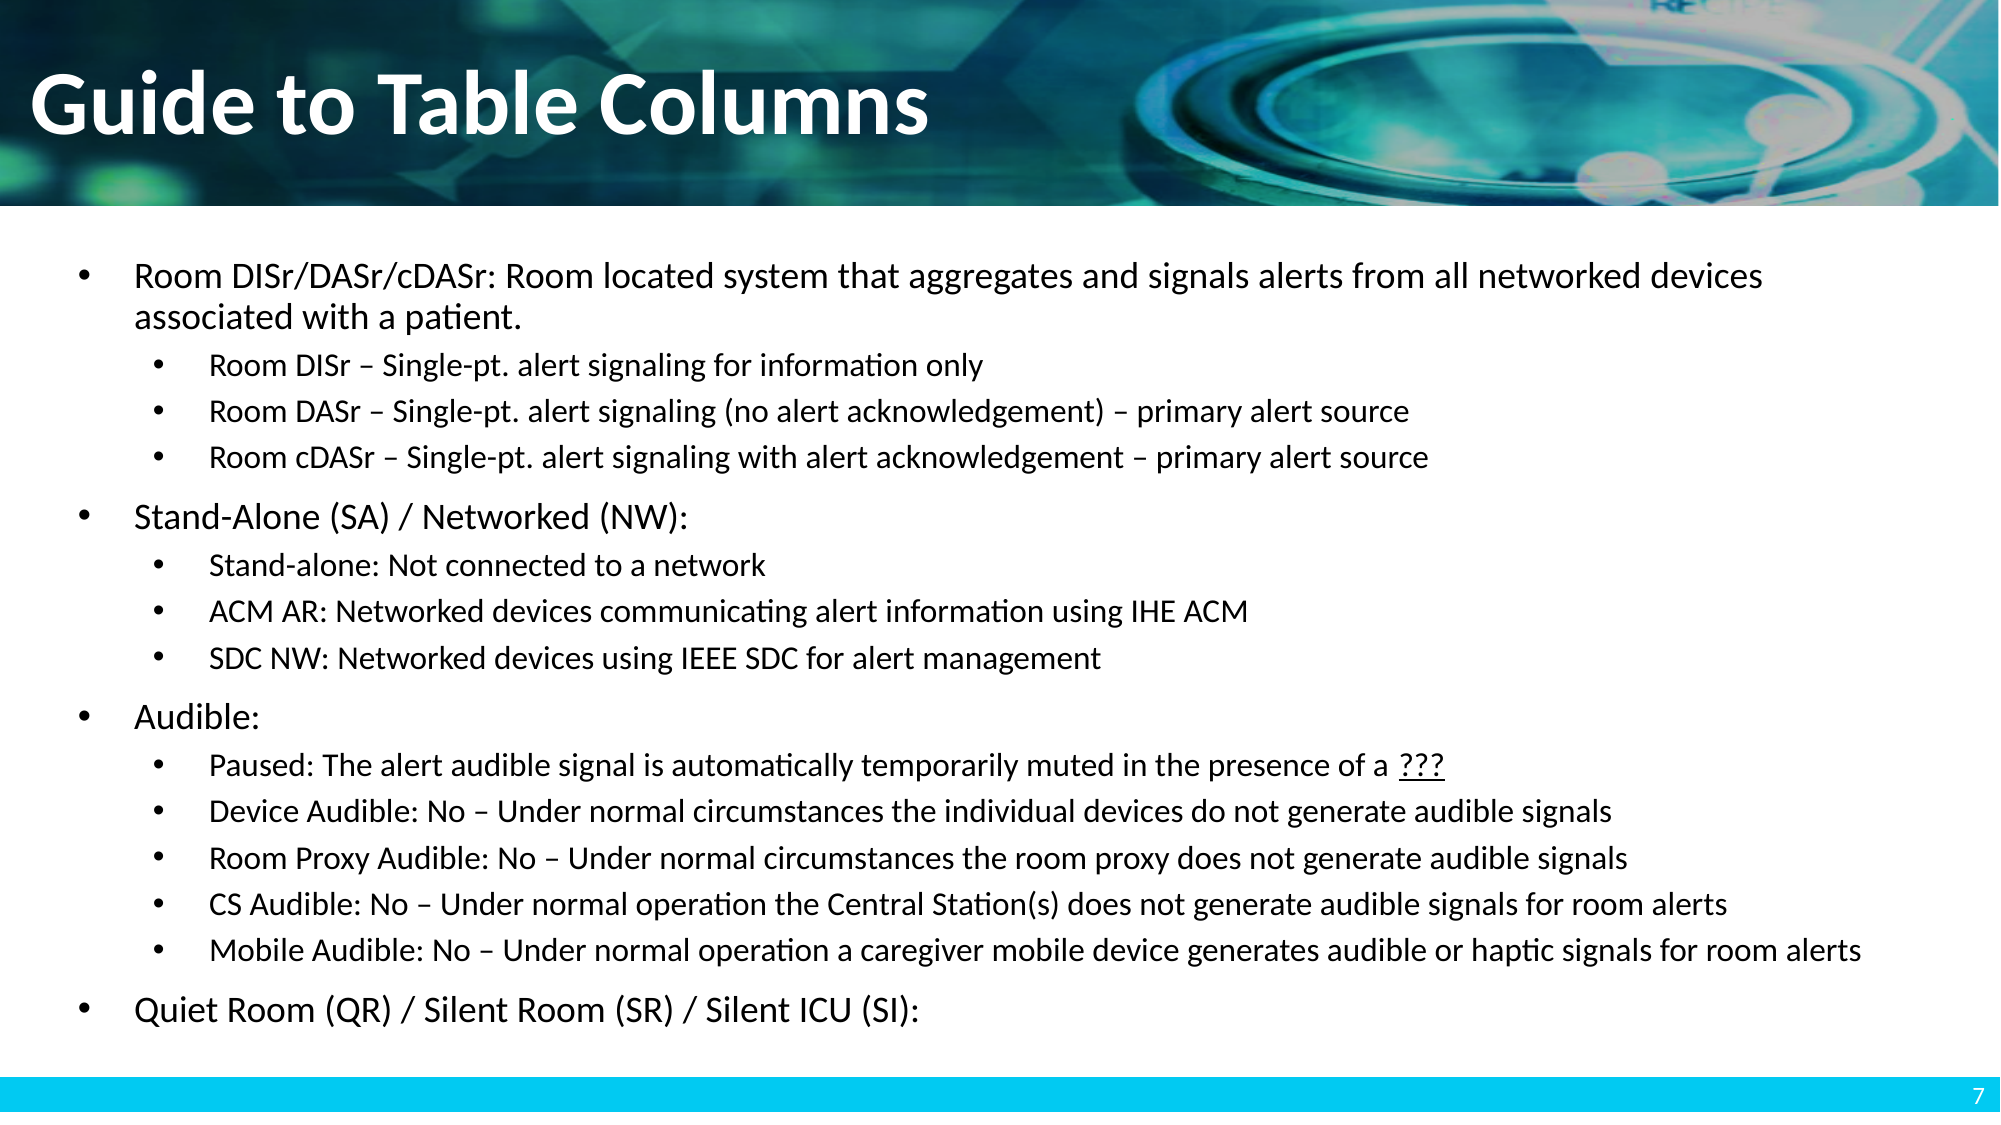

# Guide to Table Columns
Room DISr/DASr/cDASr: Room located system that aggregates and signals alerts from all networked devices associated with a patient.
Room DISr – Single-pt. alert signaling for information only
Room DASr – Single-pt. alert signaling (no alert acknowledgement) – primary alert source
Room cDASr – Single-pt. alert signaling with alert acknowledgement – primary alert source
Stand-Alone (SA) / Networked (NW):
Stand-alone: Not connected to a network
ACM AR: Networked devices communicating alert information using IHE ACM
SDC NW: Networked devices using IEEE SDC for alert management
Audible:
Paused: The alert audible signal is automatically temporarily muted in the presence of a ???
Device Audible: No – Under normal circumstances the individual devices do not generate audible signals
Room Proxy Audible: No – Under normal circumstances the room proxy does not generate audible signals
CS Audible: No – Under normal operation the Central Station(s) does not generate audible signals for room alerts
Mobile Audible: No – Under normal operation a caregiver mobile device generates audible or haptic signals for room alerts
Quiet Room (QR) / Silent Room (SR) / Silent ICU (SI):
7